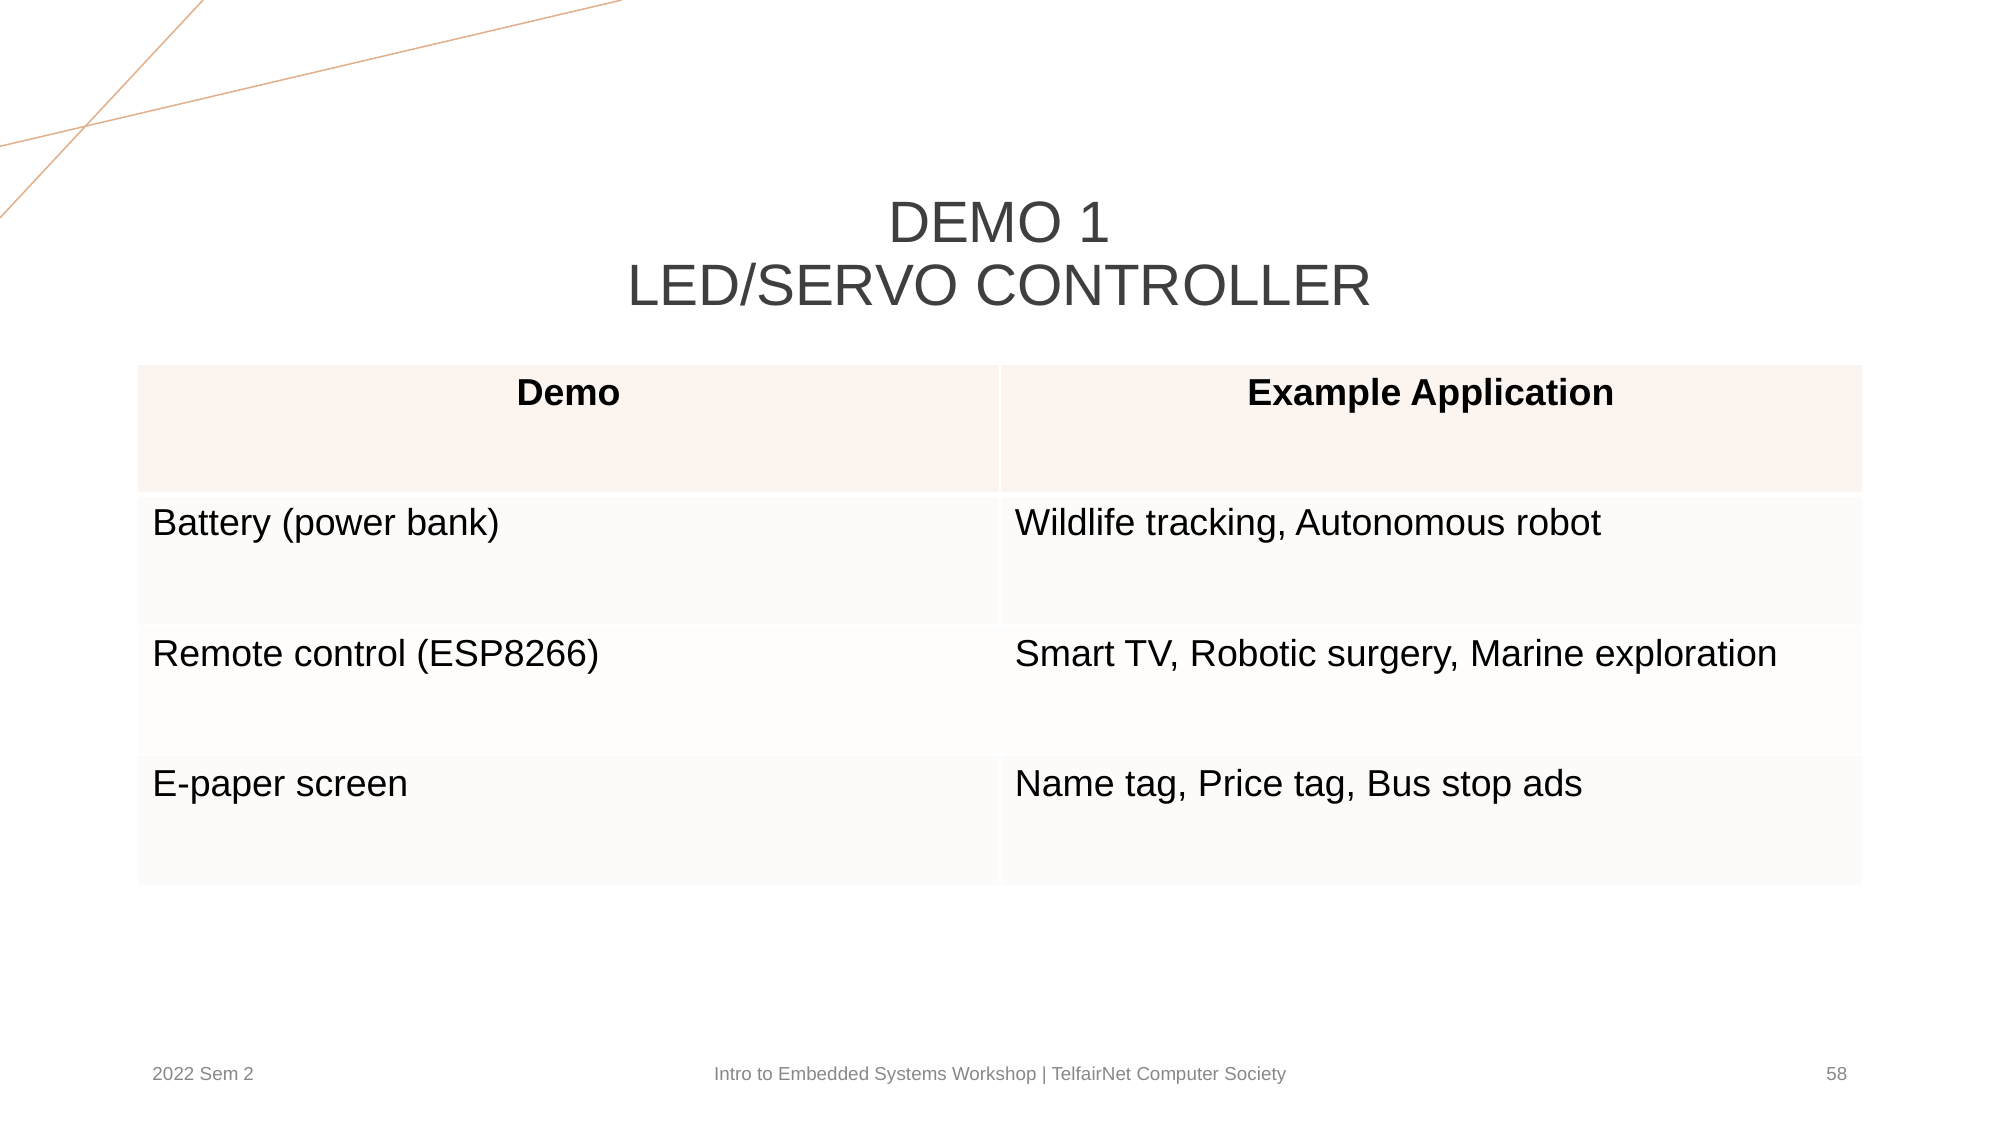

# DEMO 1 LED/SERVO CONTROLLER
| Demo | Example Application |
| --- | --- |
| Battery (power bank) | Wildlife tracking, Autonomous robot |
| Remote control (ESP8266) | Smart TV, Robotic surgery, Marine exploration |
| E-paper screen | Name tag, Price tag, Bus stop ads |
2022 Sem 2
Intro to Embedded Systems Workshop | TelfairNet Computer Society
58